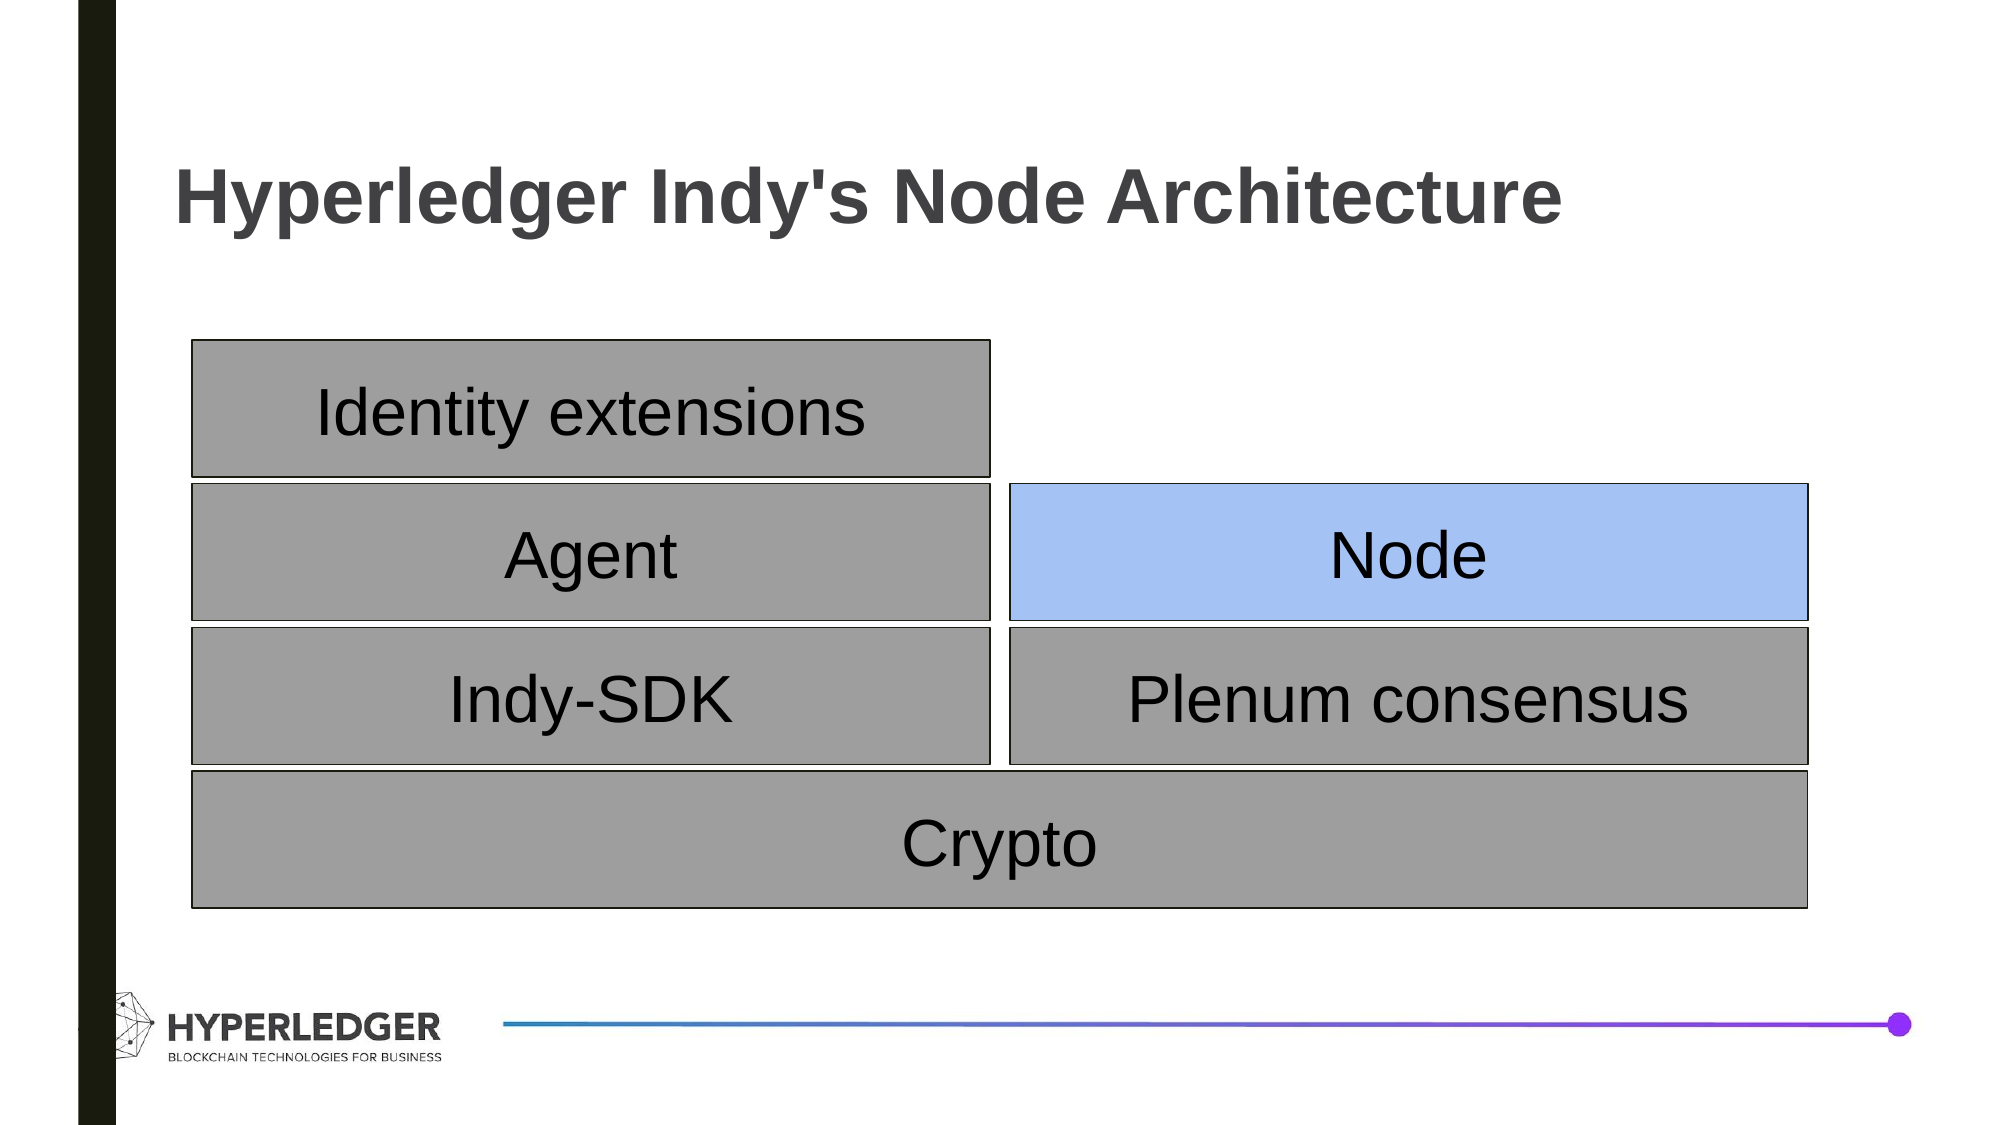

Hyperledger Indy's Node Architecture
Identity extensions
Agent
Node
Indy-SDK
Plenum consensus
Crypto